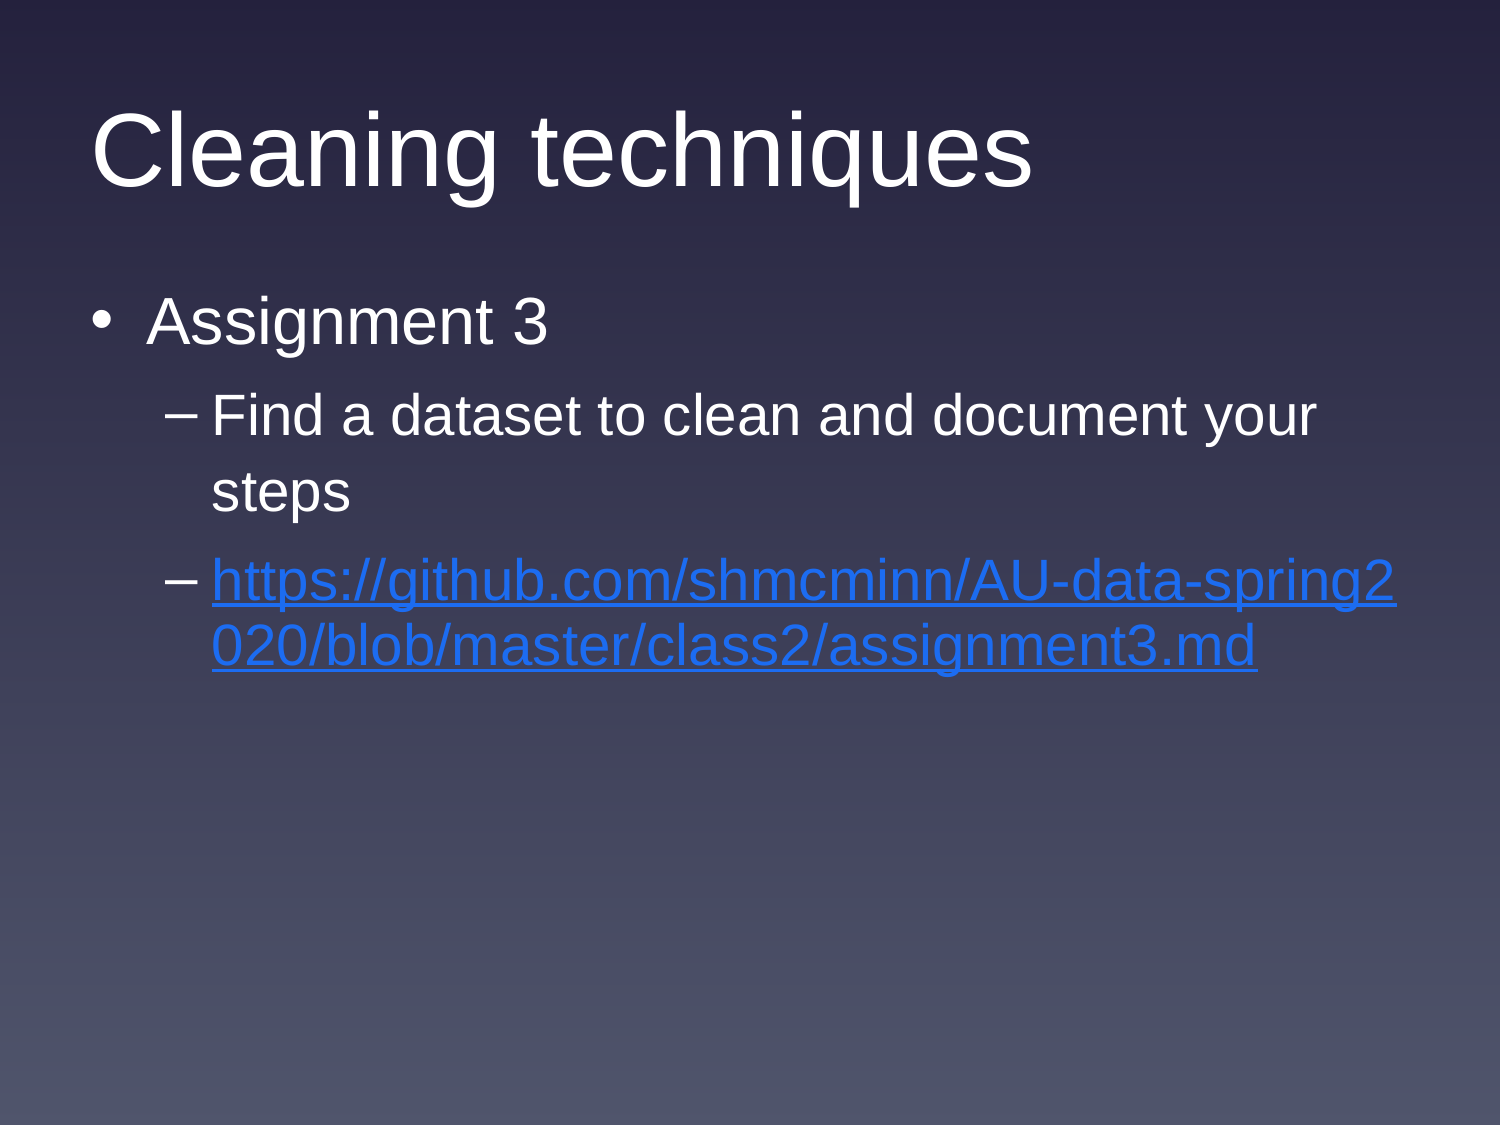

# Cleaning techniques
Assignment 3
Find a dataset to clean and document your steps
https://github.com/shmcminn/AU-data-spring2020/blob/master/class2/assignment3.md